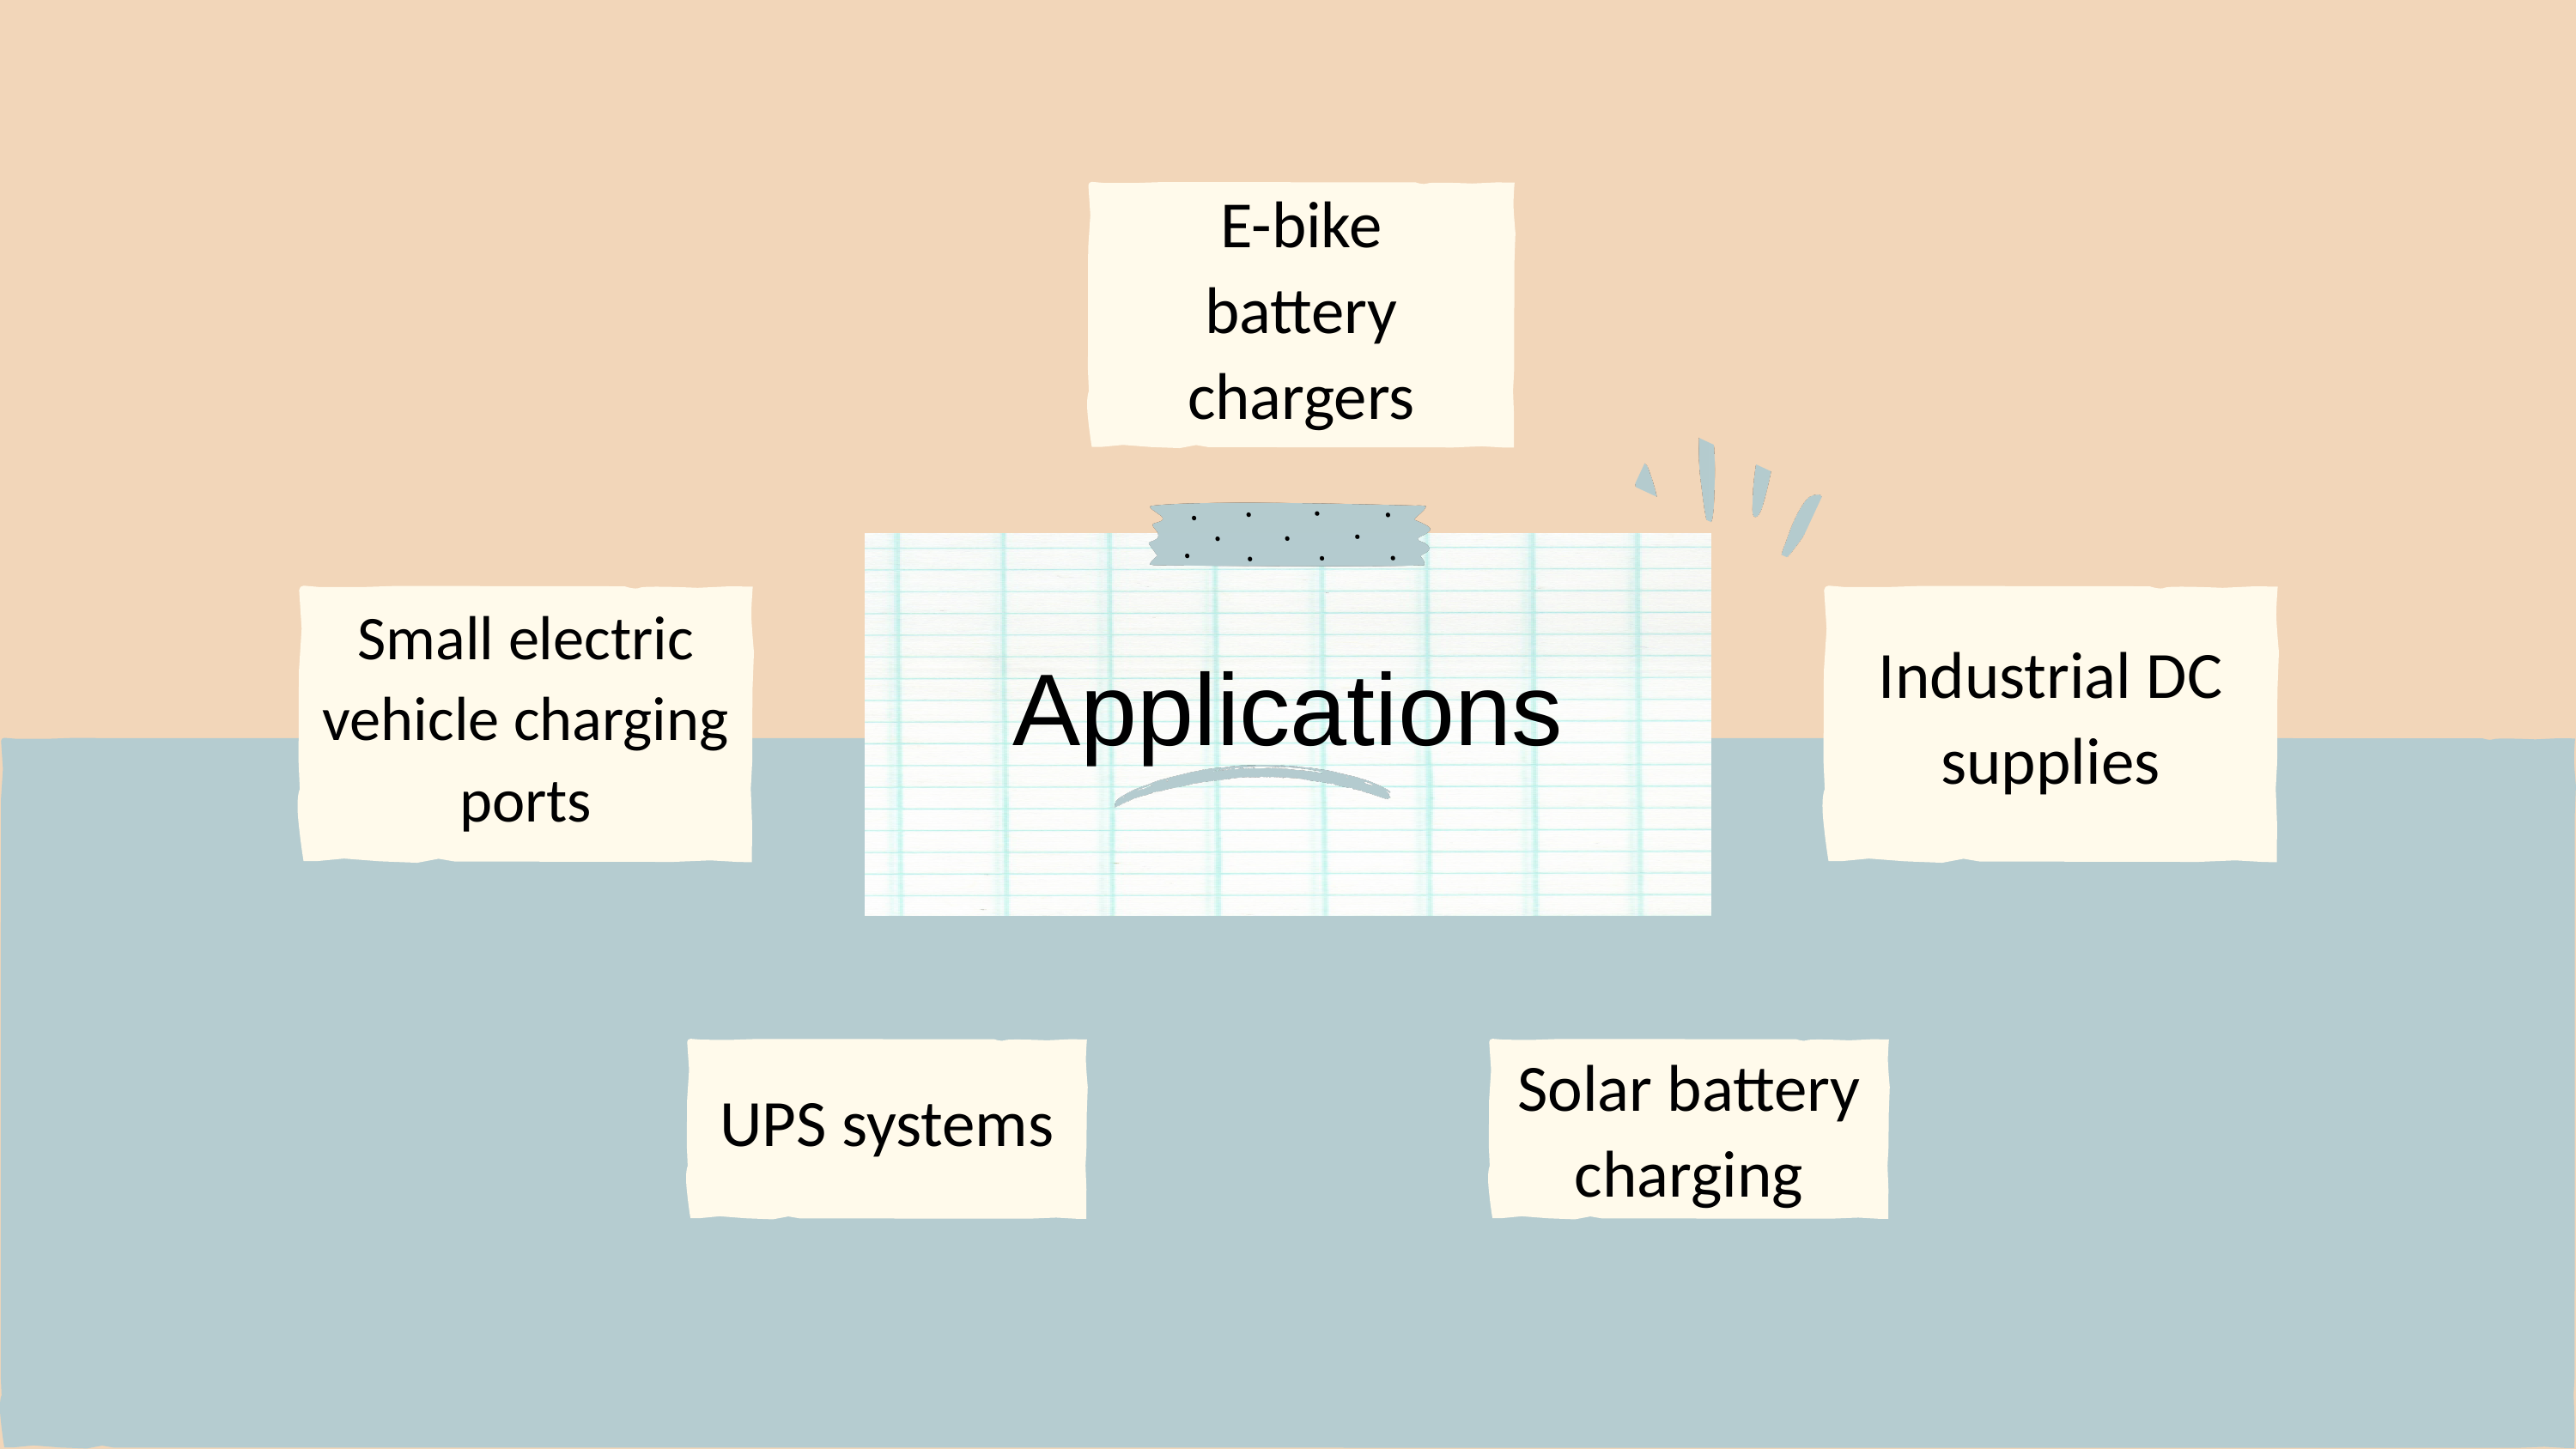

E-bike battery chargers

Small electric vehicle charging ports
Industrial DC supplies
Applications

Solar battery charging

UPS systems